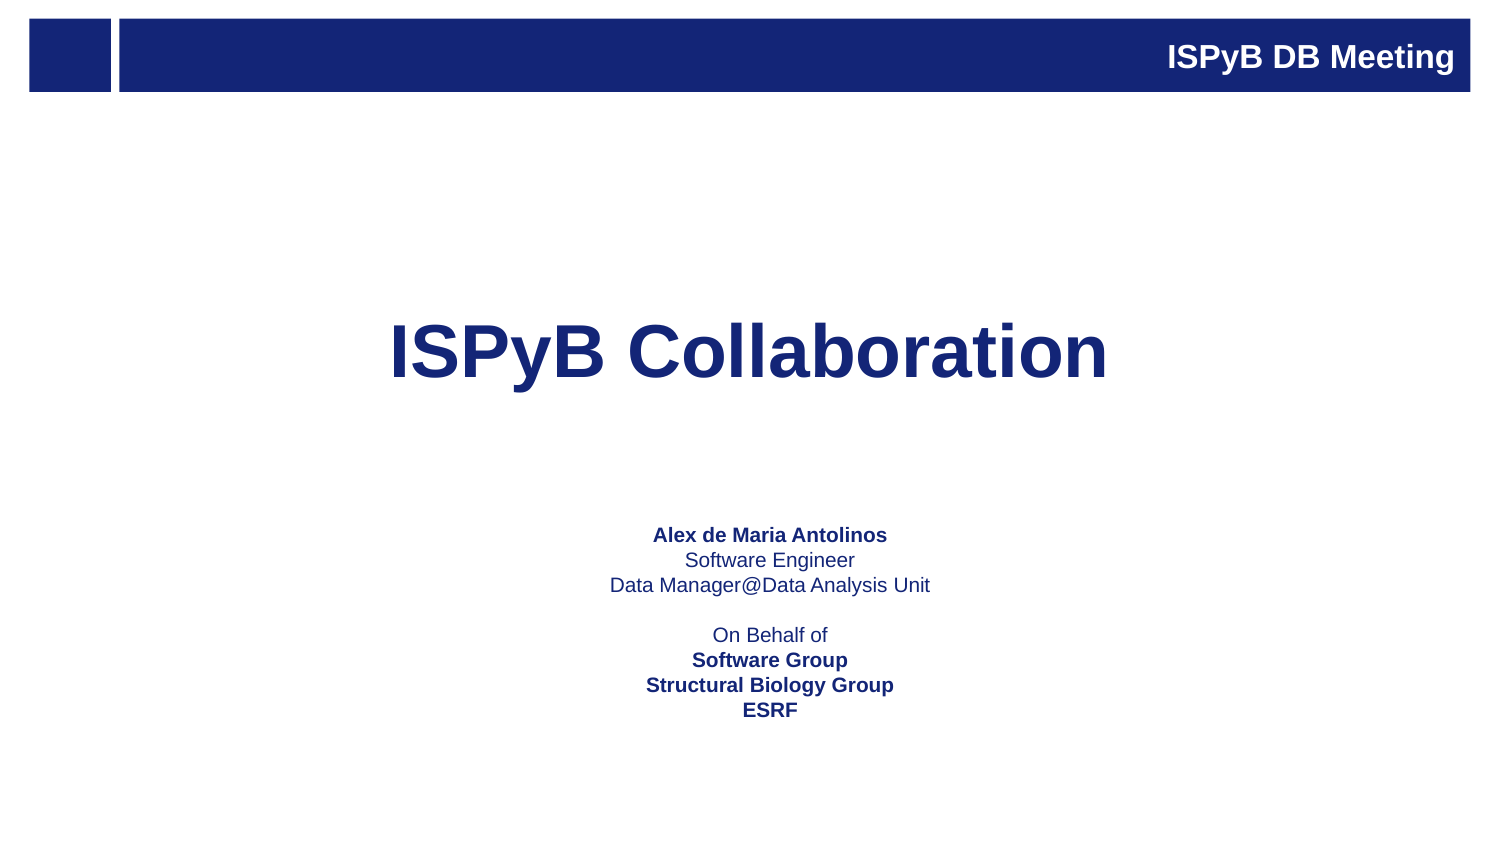

# ISPyB DB Meeting
ISPyB Collaboration
Alex de Maria Antolinos
Software Engineer
Data Manager@Data Analysis Unit

On Behalf of
Software Group
Structural Biology Group
ESRF